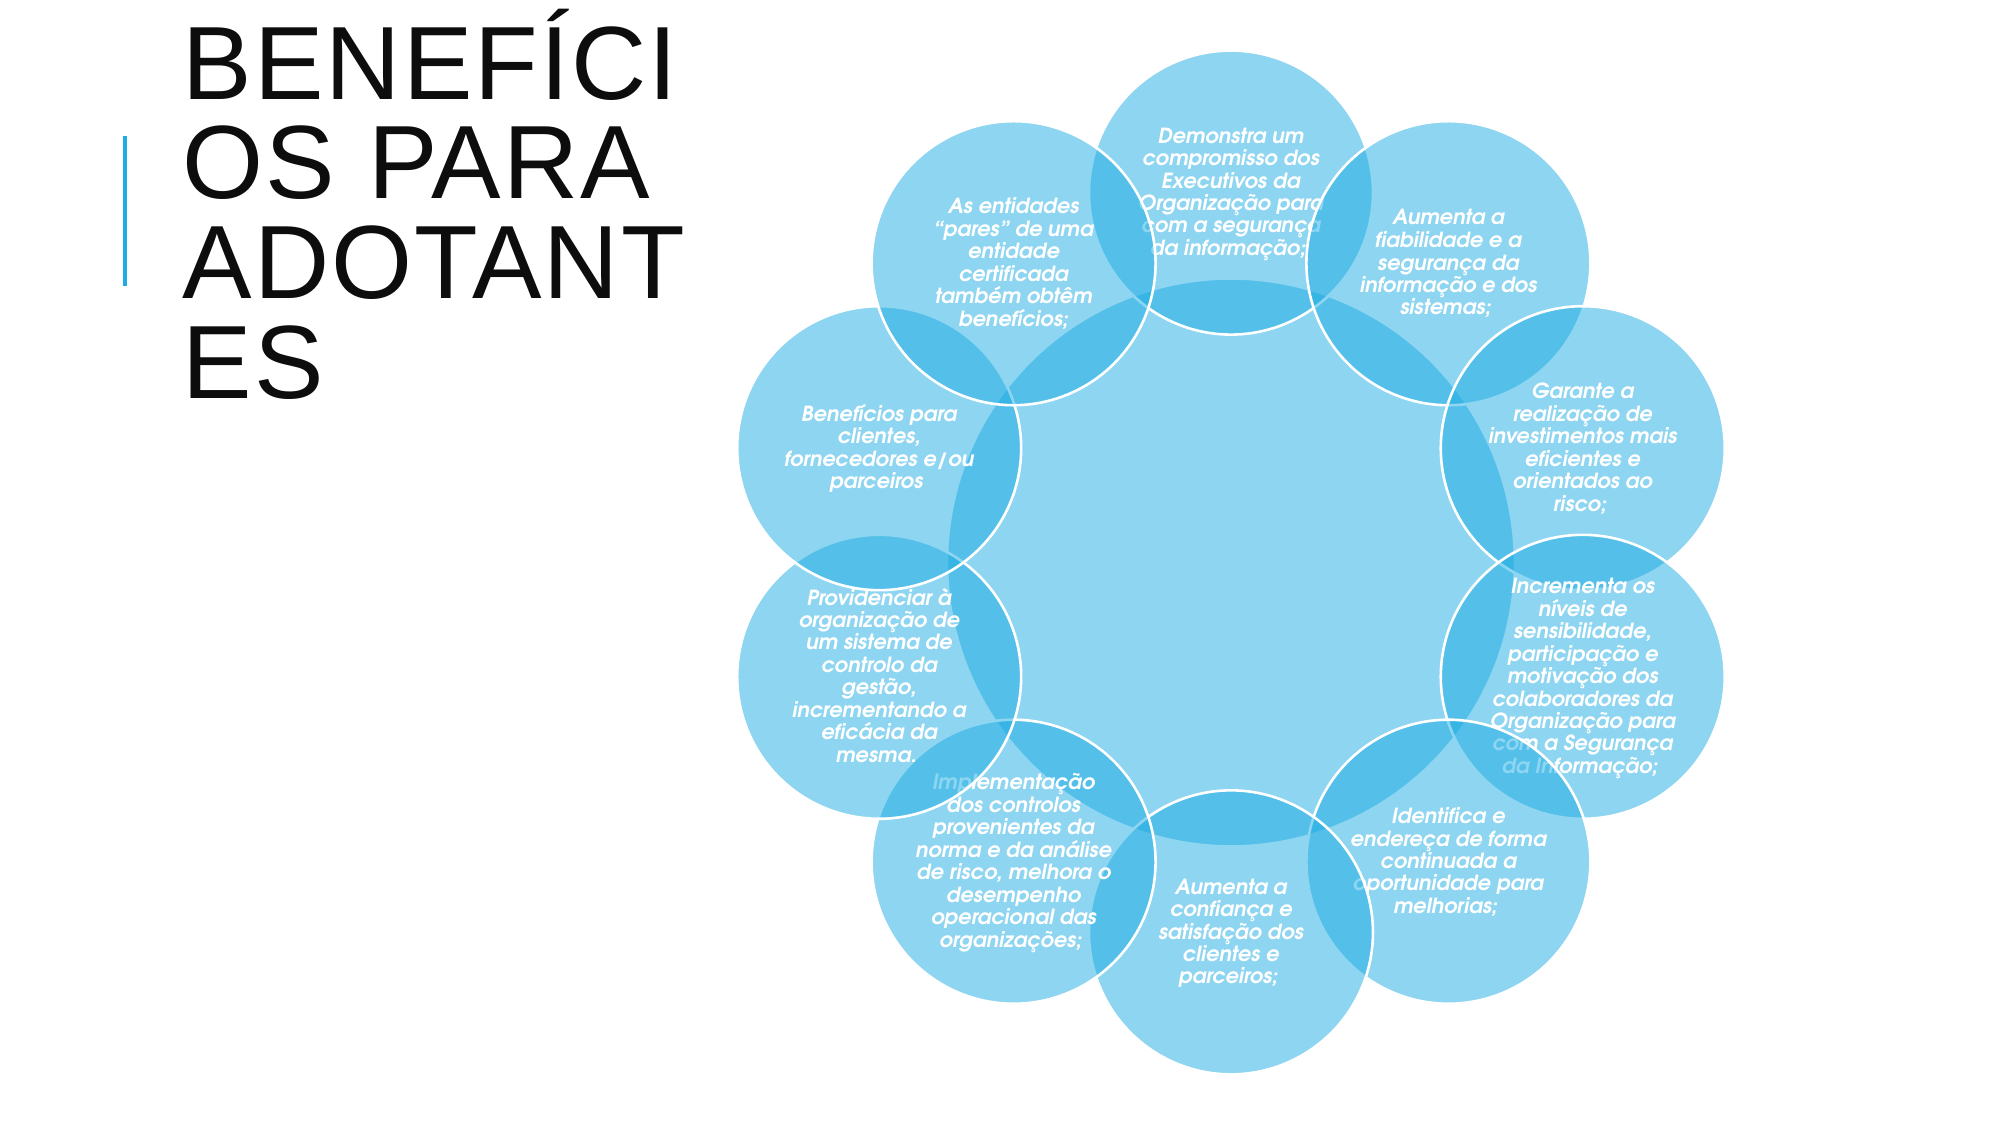

Demonstra um compromisso dos Executivos da Organização para com a segurança da informação;
Aumenta a fiabilidade e a segurança da informação e dos sistemas;
Garante a realização de investimentos mais eficientes e orientados ao risco;
Incrementa os níveis de sensibilidade, participação e motivação dos colaboradores da Organização para com a Segurança da Informação;
Identifica e endereça de forma continuada a oportunidade para melhorias;
Aumenta a confiança e satisfação dos clientes e parceiros;
Implementação dos controlos provenientes da norma e da análise de risco, melhora o desempenho operacional das organizações;
Providenciar à organização de um sistema de controlo da gestão, incrementando a eficácia da mesma.
Benefícios para clientes, fornecedores e/ou parceiros
As entidades “pares” de uma entidade certificada também obtêm benefícios;
# Benefícios para adotantes